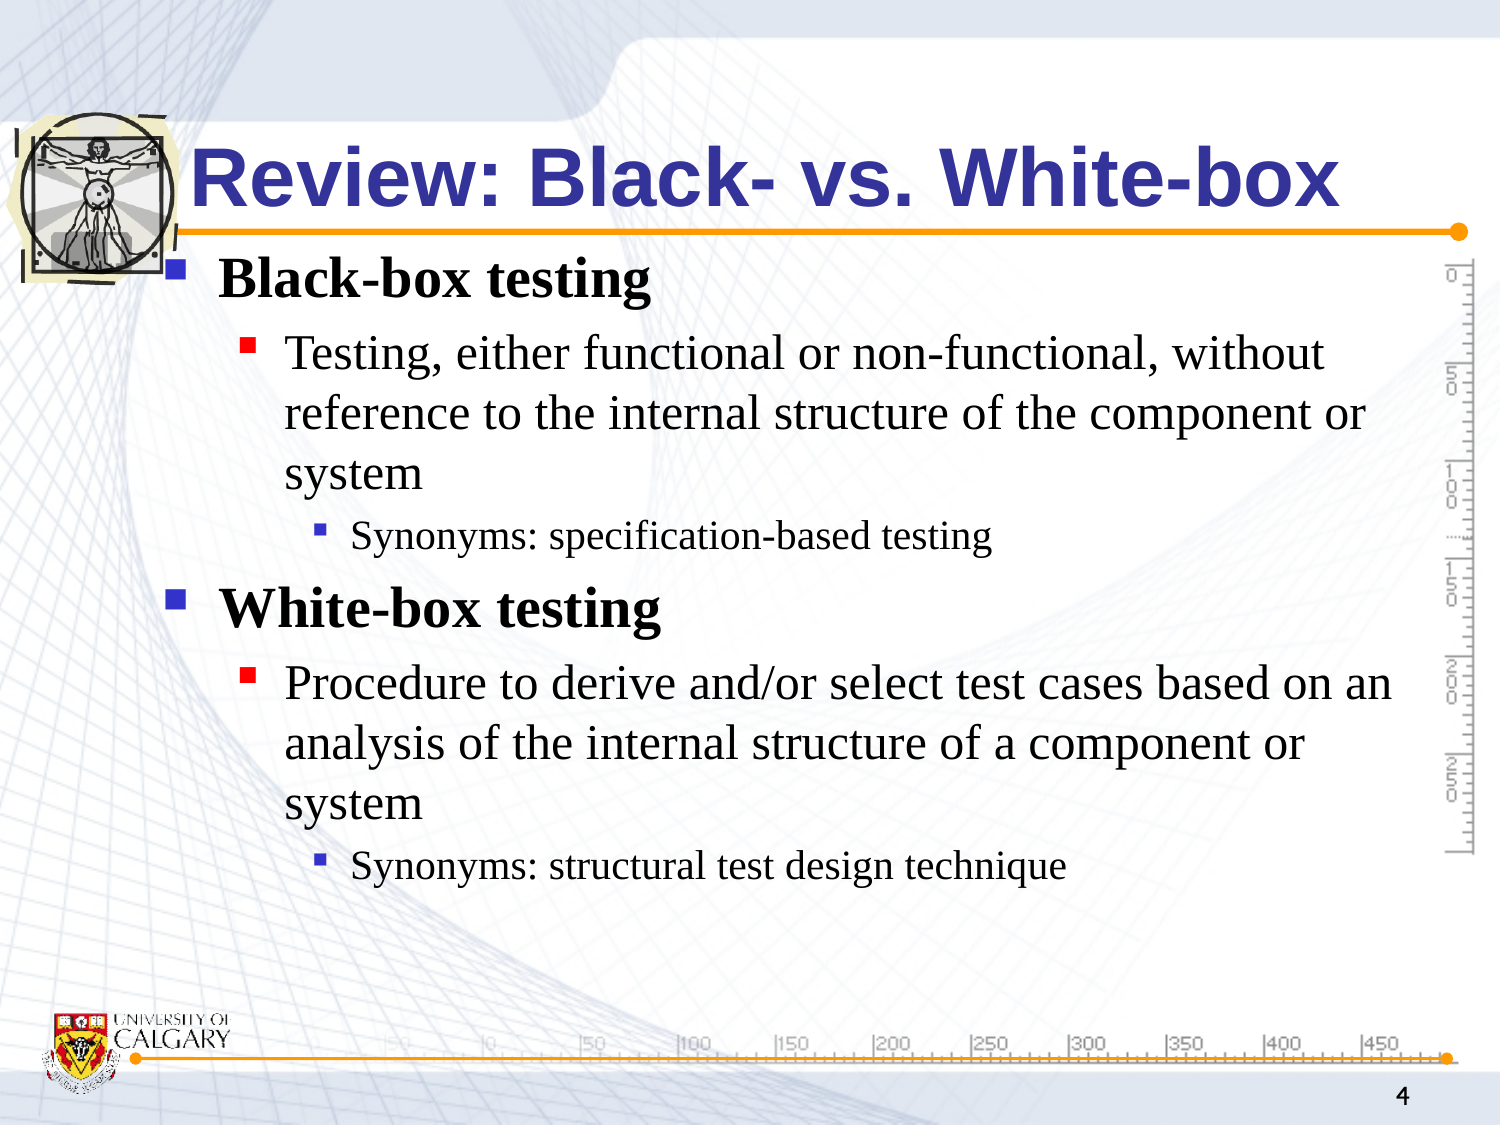

# Review: Black- vs. White-box
Black-box testing
Testing, either functional or non-functional, without reference to the internal structure of the component or system
Synonyms: specification-based testing
White-box testing
Procedure to derive and/or select test cases based on an analysis of the internal structure of a component or system
Synonyms: structural test design technique
4